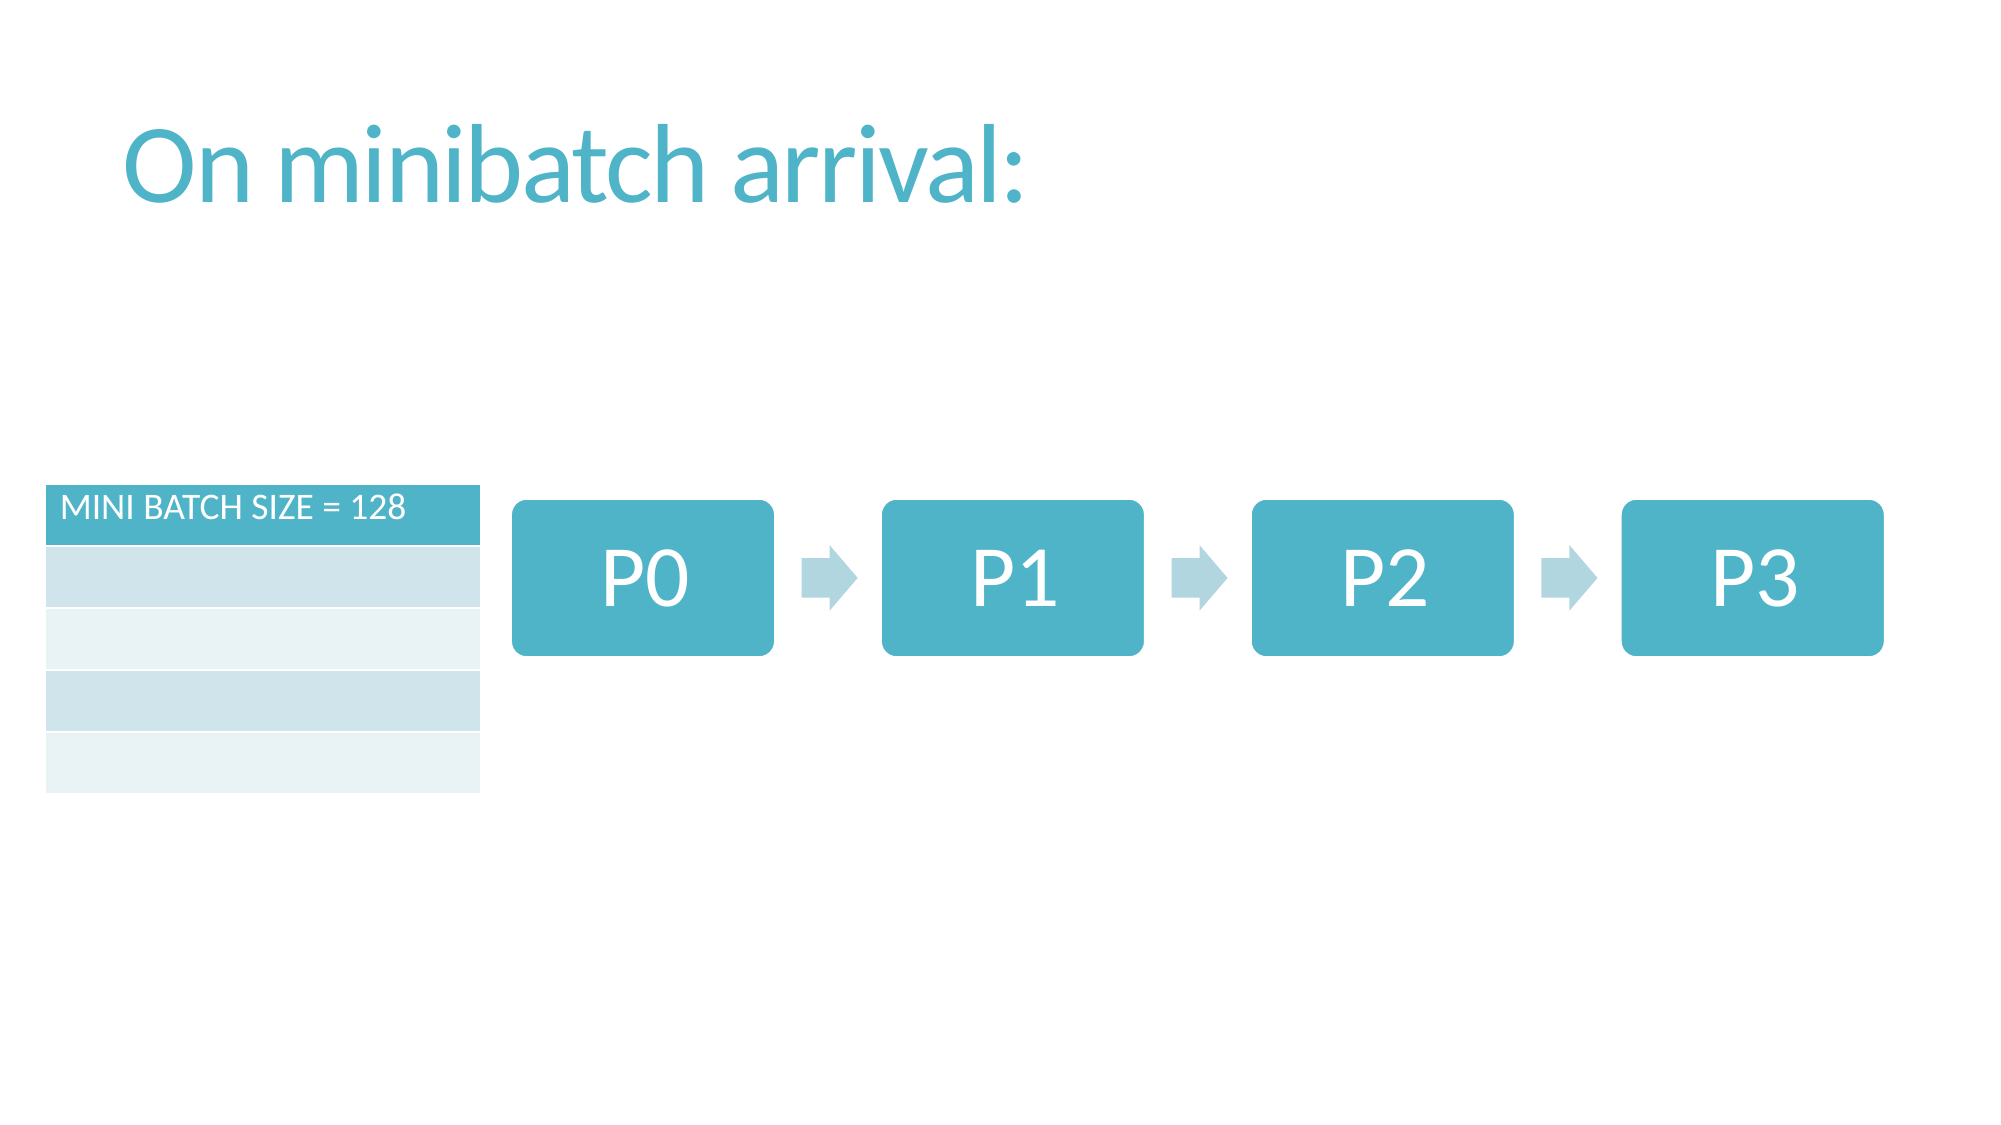

# On minibatch arrival:
P0

P1

P2

P3
| MINI BATCH SIZE = 128 |
| --- |
|  |
|  |
|  |
|  |